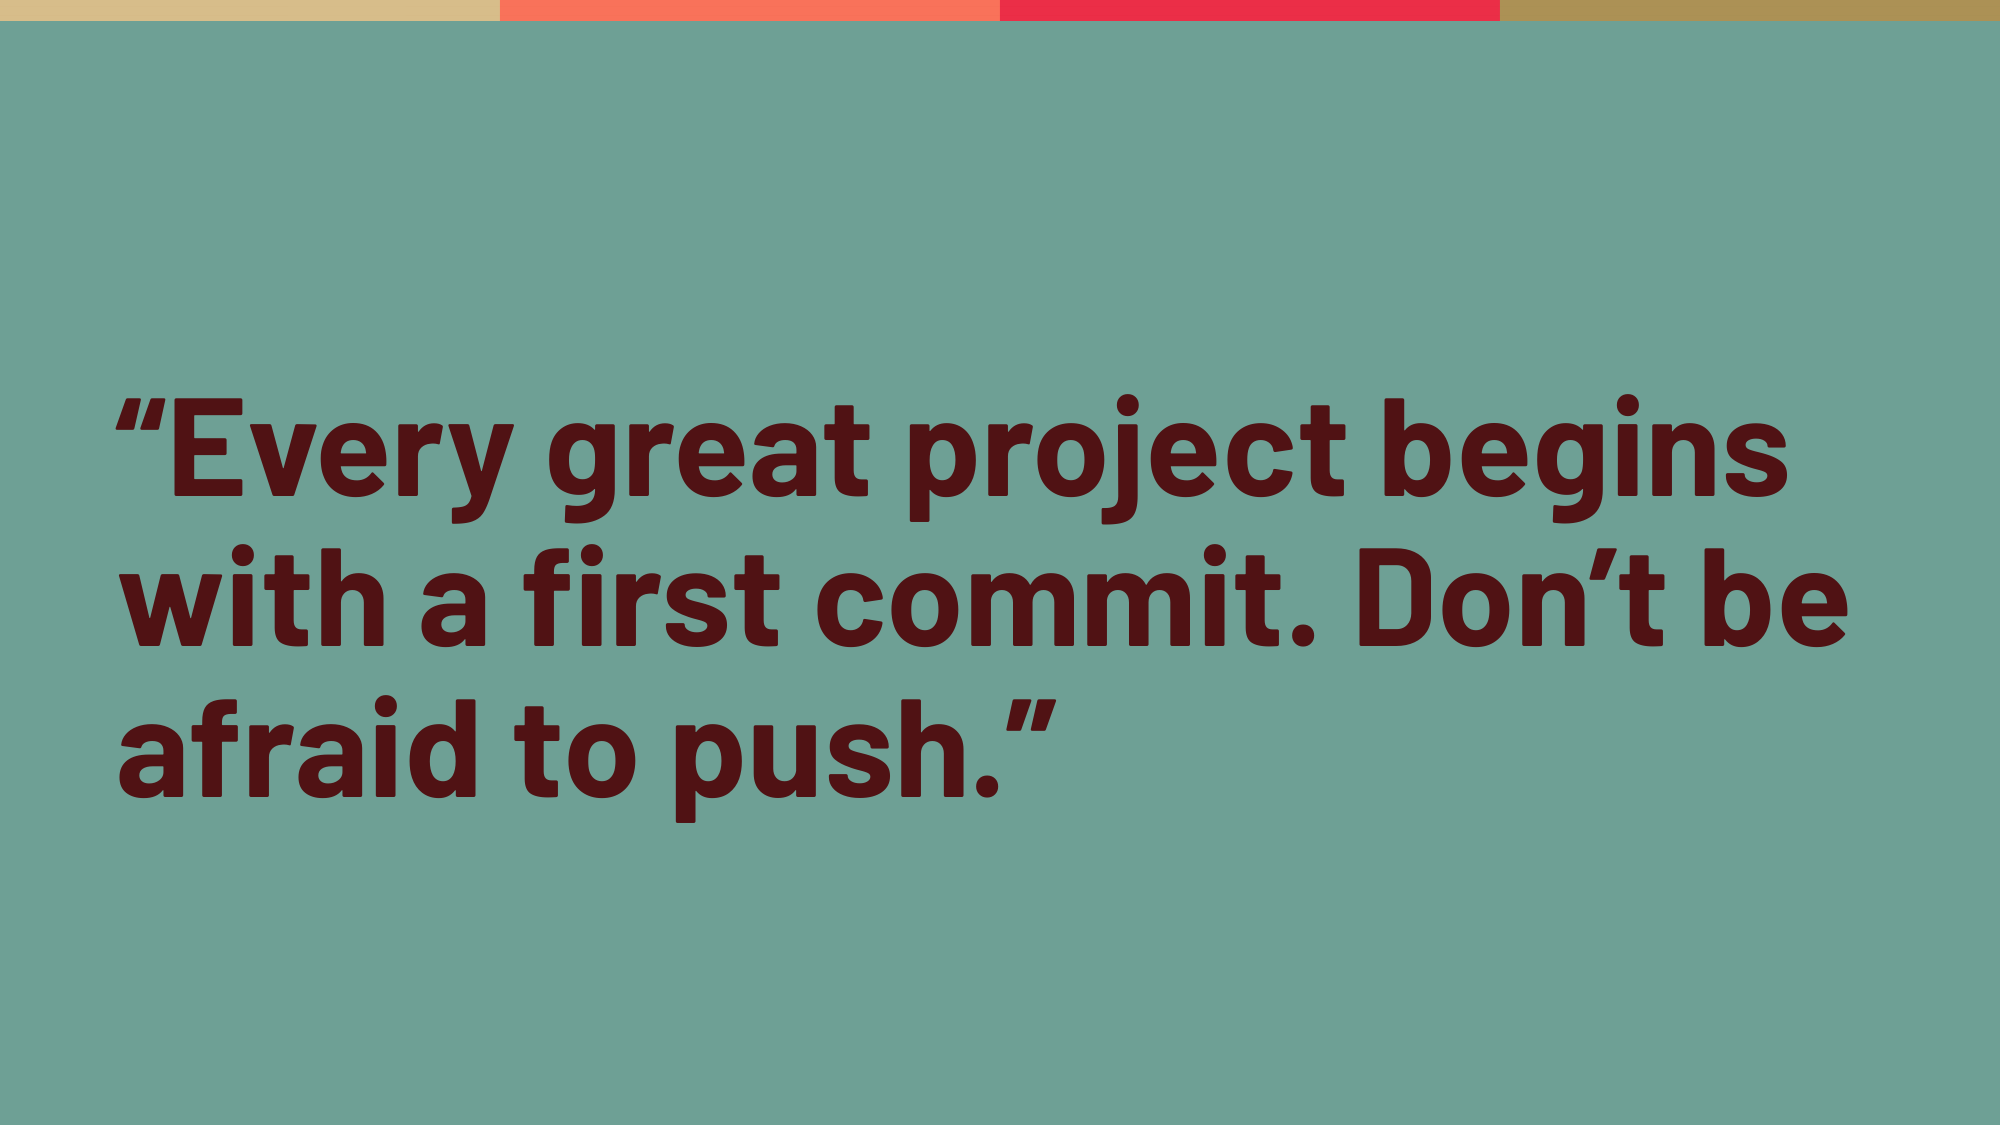

# “Every great project begins with a first commit. Don’t be afraid to push.”